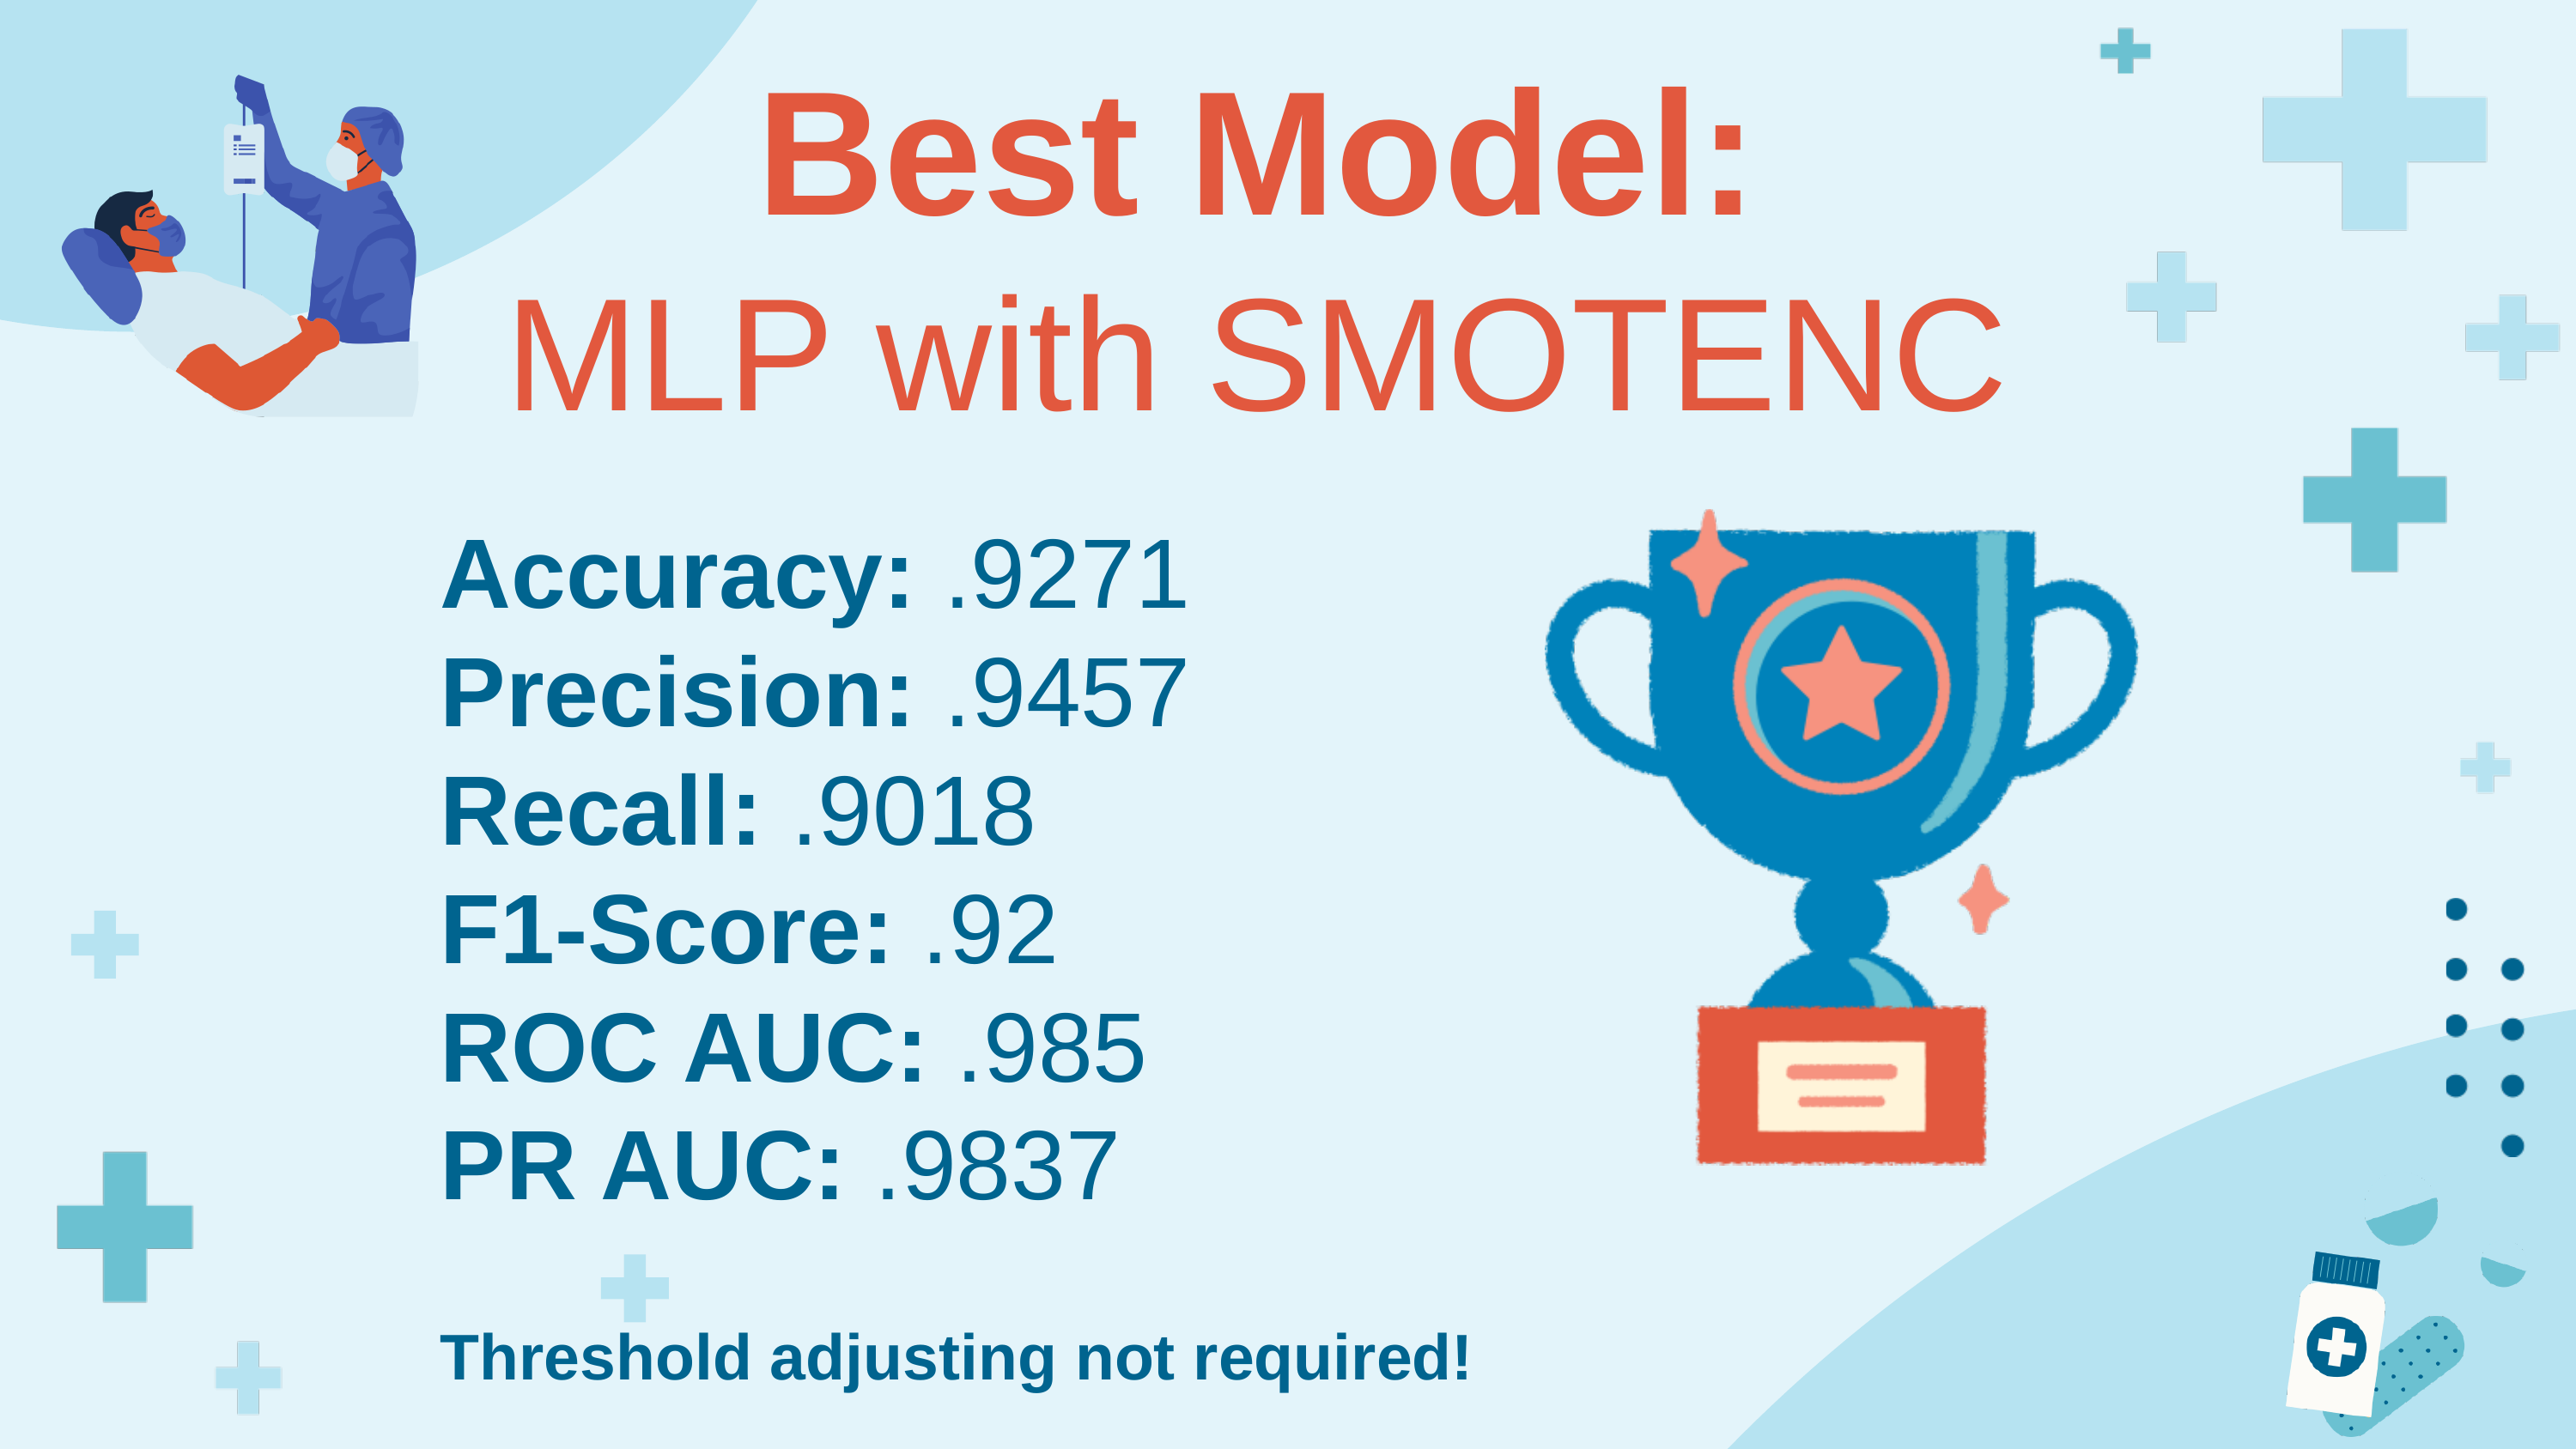

Best Model:
MLP with SMOTENC

Accuracy: .9271
Precision: .9457
Recall: .9018
F1-Score: .92
ROC AUC: .985
PR AUC: .9837

Threshold adjusting not required!